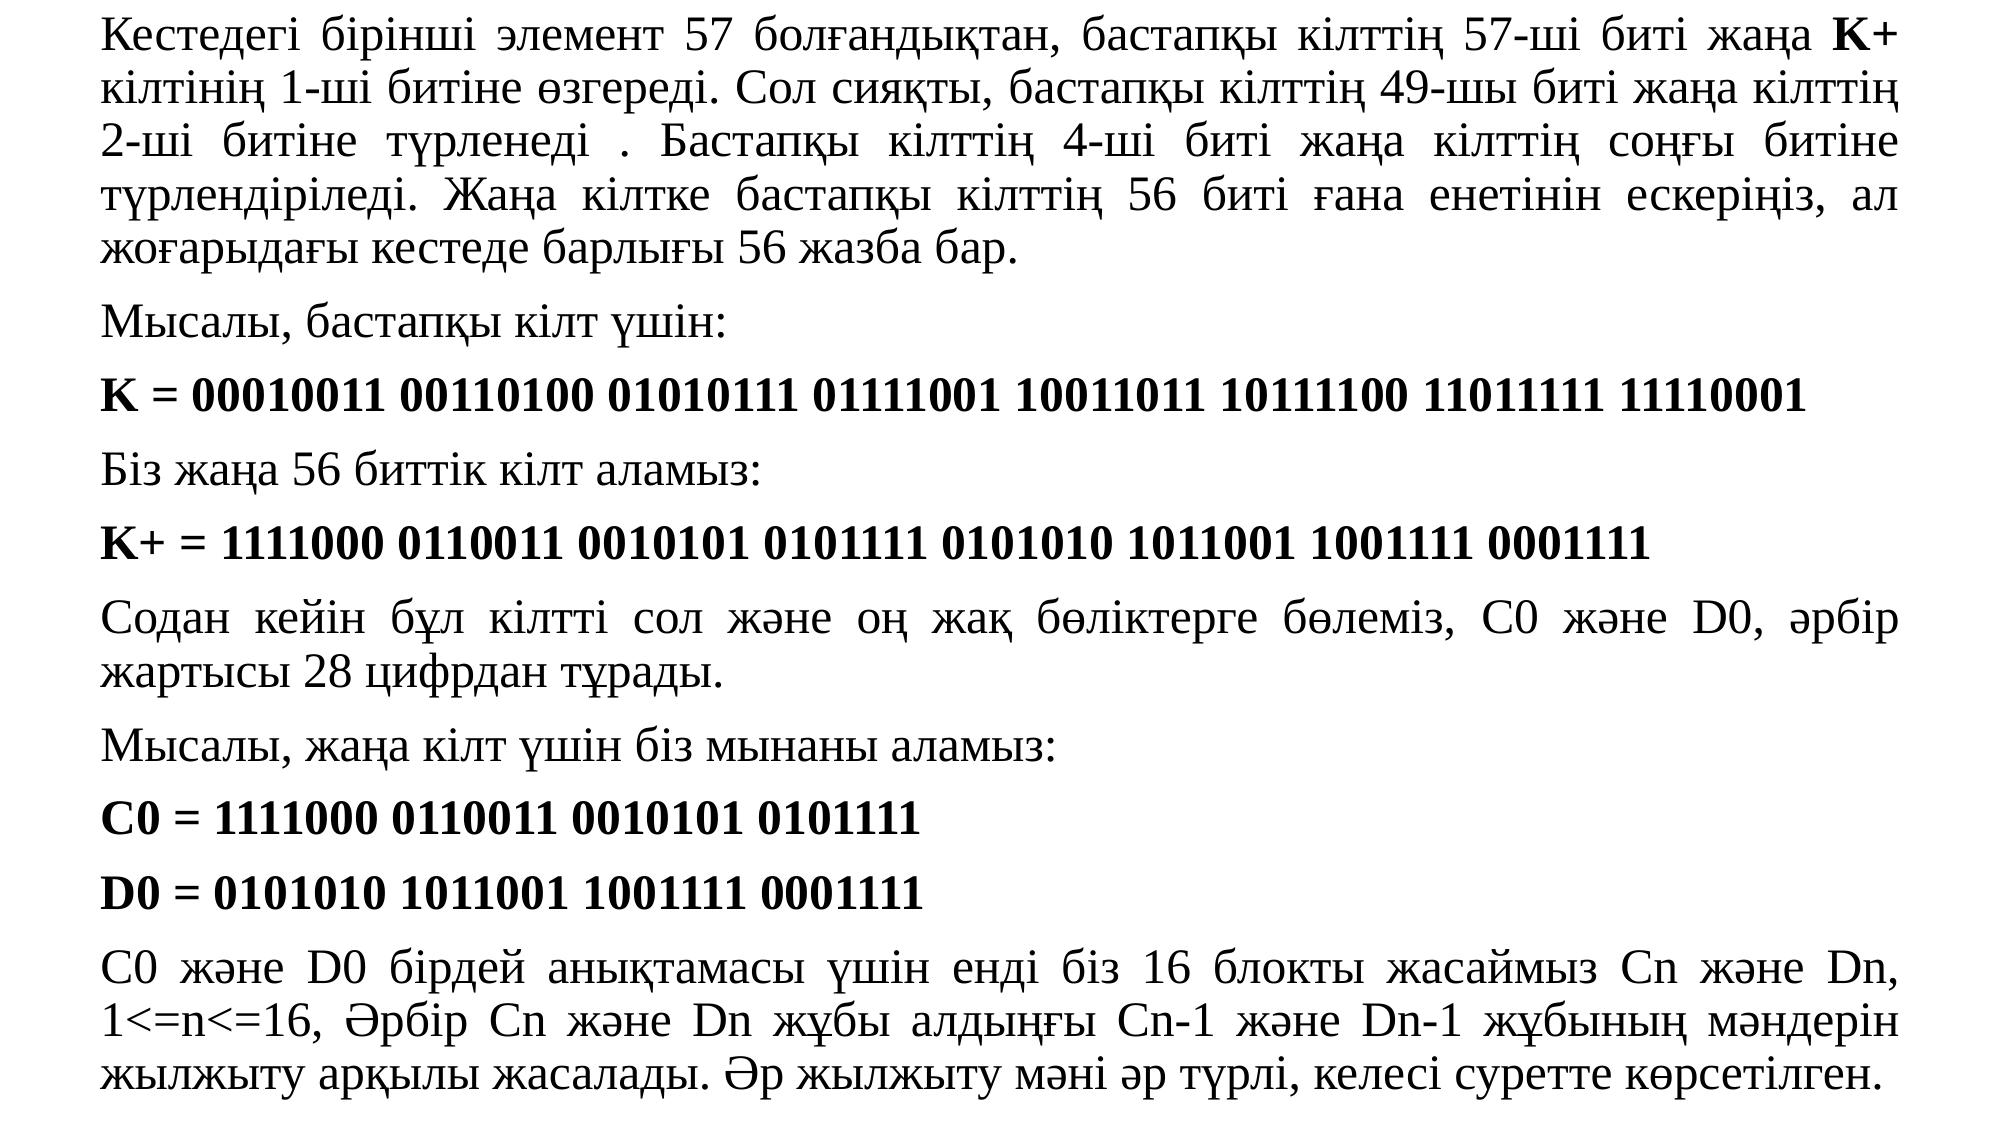

Кестедегі бірінші элемент 57 болғандықтан, бастапқы кілттің 57-ші биті жаңа K+ кілтінің 1-ші битіне өзгереді. Сол сияқты, бастапқы кілттің 49-шы биті жаңа кілттің 2-ші битіне түрленеді . Бастапқы кілттің 4-ші биті жаңа кілттің соңғы битіне түрлендіріледі. Жаңа кілтке бастапқы кілттің 56 биті ғана енетінін ескеріңіз, ал жоғарыдағы кестеде барлығы 56 жазба бар.
Мысалы, бастапқы кілт үшін:
K = 00010011 00110100 01010111 01111001 10011011 10111100 11011111 11110001
Біз жаңа 56 биттік кілт аламыз:
K+ = 1111000 0110011 0010101 0101111 0101010 1011001 1001111 0001111
Содан кейін бұл кілтті сол және оң жақ бөліктерге бөлеміз, C0 және D0, әрбір жартысы 28 цифрдан тұрады.
Мысалы, жаңа кілт үшін біз мынаны аламыз:
C0 = 1111000 0110011 0010101 0101111
D0 = 0101010 1011001 1001111 0001111
C0 және D0 бірдей анықтамасы үшін енді біз 16 блокты жасаймыз Cn және Dn, 1<=n<=16, Әрбір Cn және Dn жұбы алдыңғы Cn-1 және Dn-1 жұбының мәндерін жылжыту арқылы жасалады. Әр жылжыту мәні әр түрлі, келесі суретте көрсетілген.